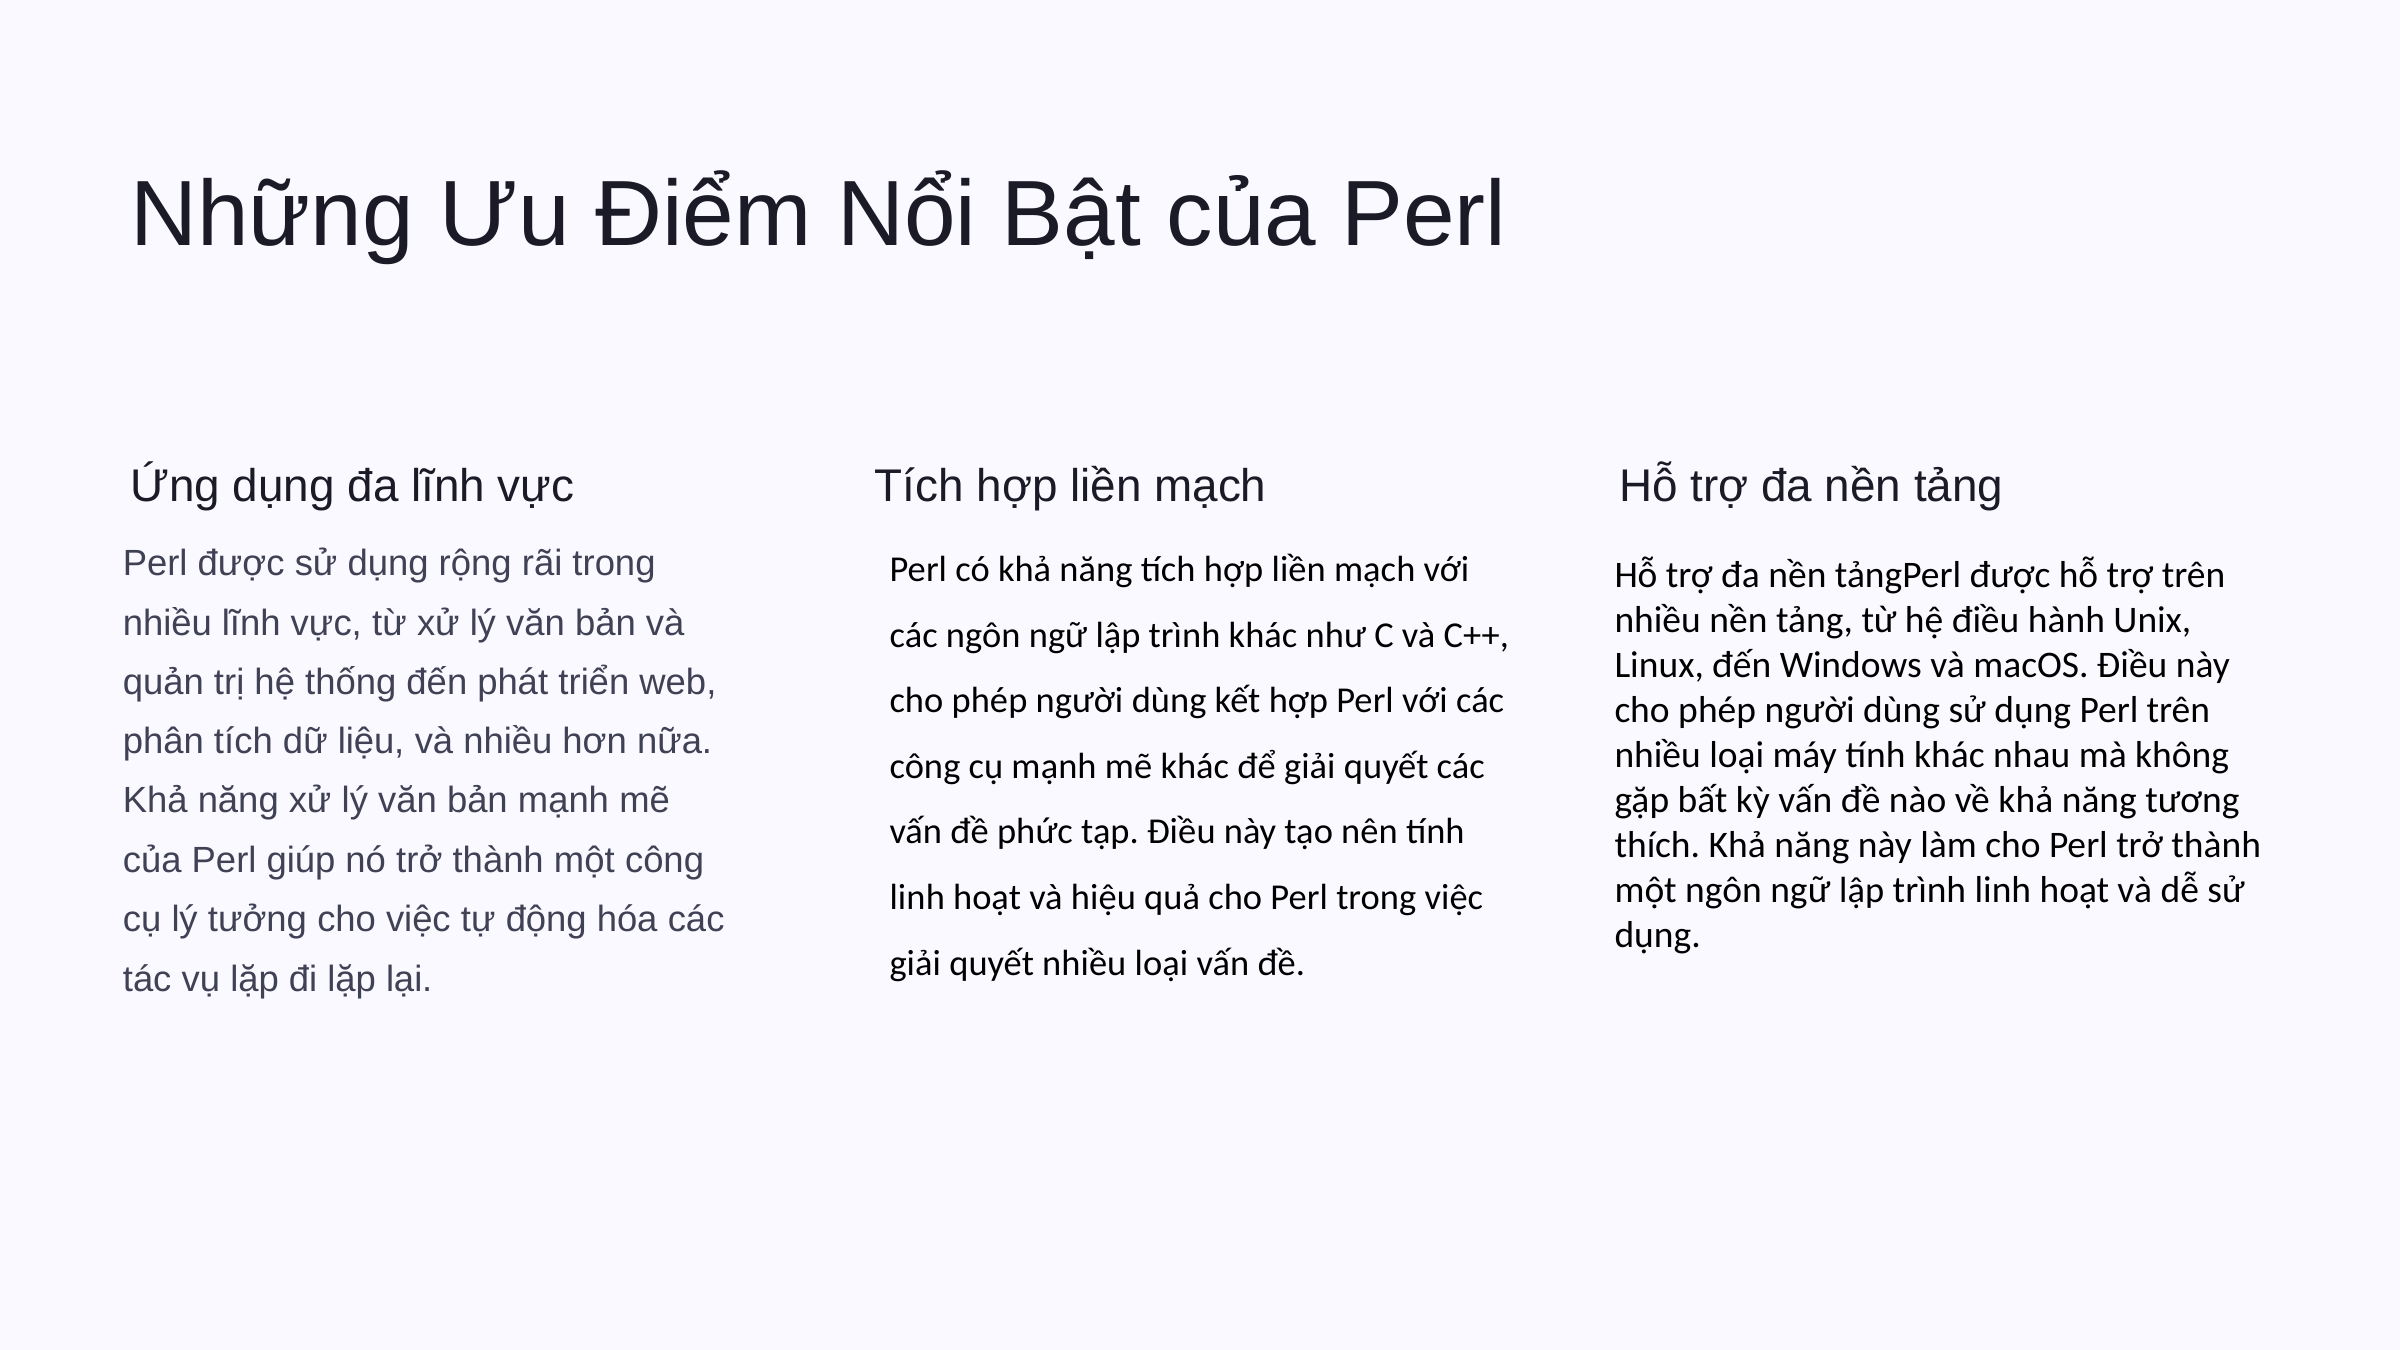

Những Ưu Điểm Nổi Bật của Perl
Ứng dụng đa lĩnh vực
Tích hợp liền mạch
Hỗ trợ đa nền tảng
Perl được sử dụng rộng rãi trong nhiều lĩnh vực, từ xử lý văn bản và quản trị hệ thống đến phát triển web, phân tích dữ liệu, và nhiều hơn nữa. Khả năng xử lý văn bản mạnh mẽ của Perl giúp nó trở thành một công cụ lý tưởng cho việc tự động hóa các tác vụ lặp đi lặp lại.
Perl có khả năng tích hợp liền mạch với các ngôn ngữ lập trình khác như C và C++, cho phép người dùng kết hợp Perl với các công cụ mạnh mẽ khác để giải quyết các vấn đề phức tạp. Điều này tạo nên tính linh hoạt và hiệu quả cho Perl trong việc giải quyết nhiều loại vấn đề.
Hỗ trợ đa nền tảngPerl được hỗ trợ trên nhiều nền tảng, từ hệ điều hành Unix, Linux, đến Windows và macOS. Điều này cho phép người dùng sử dụng Perl trên nhiều loại máy tính khác nhau mà không gặp bất kỳ vấn đề nào về khả năng tương thích. Khả năng này làm cho Perl trở thành một ngôn ngữ lập trình linh hoạt và dễ sử dụng.